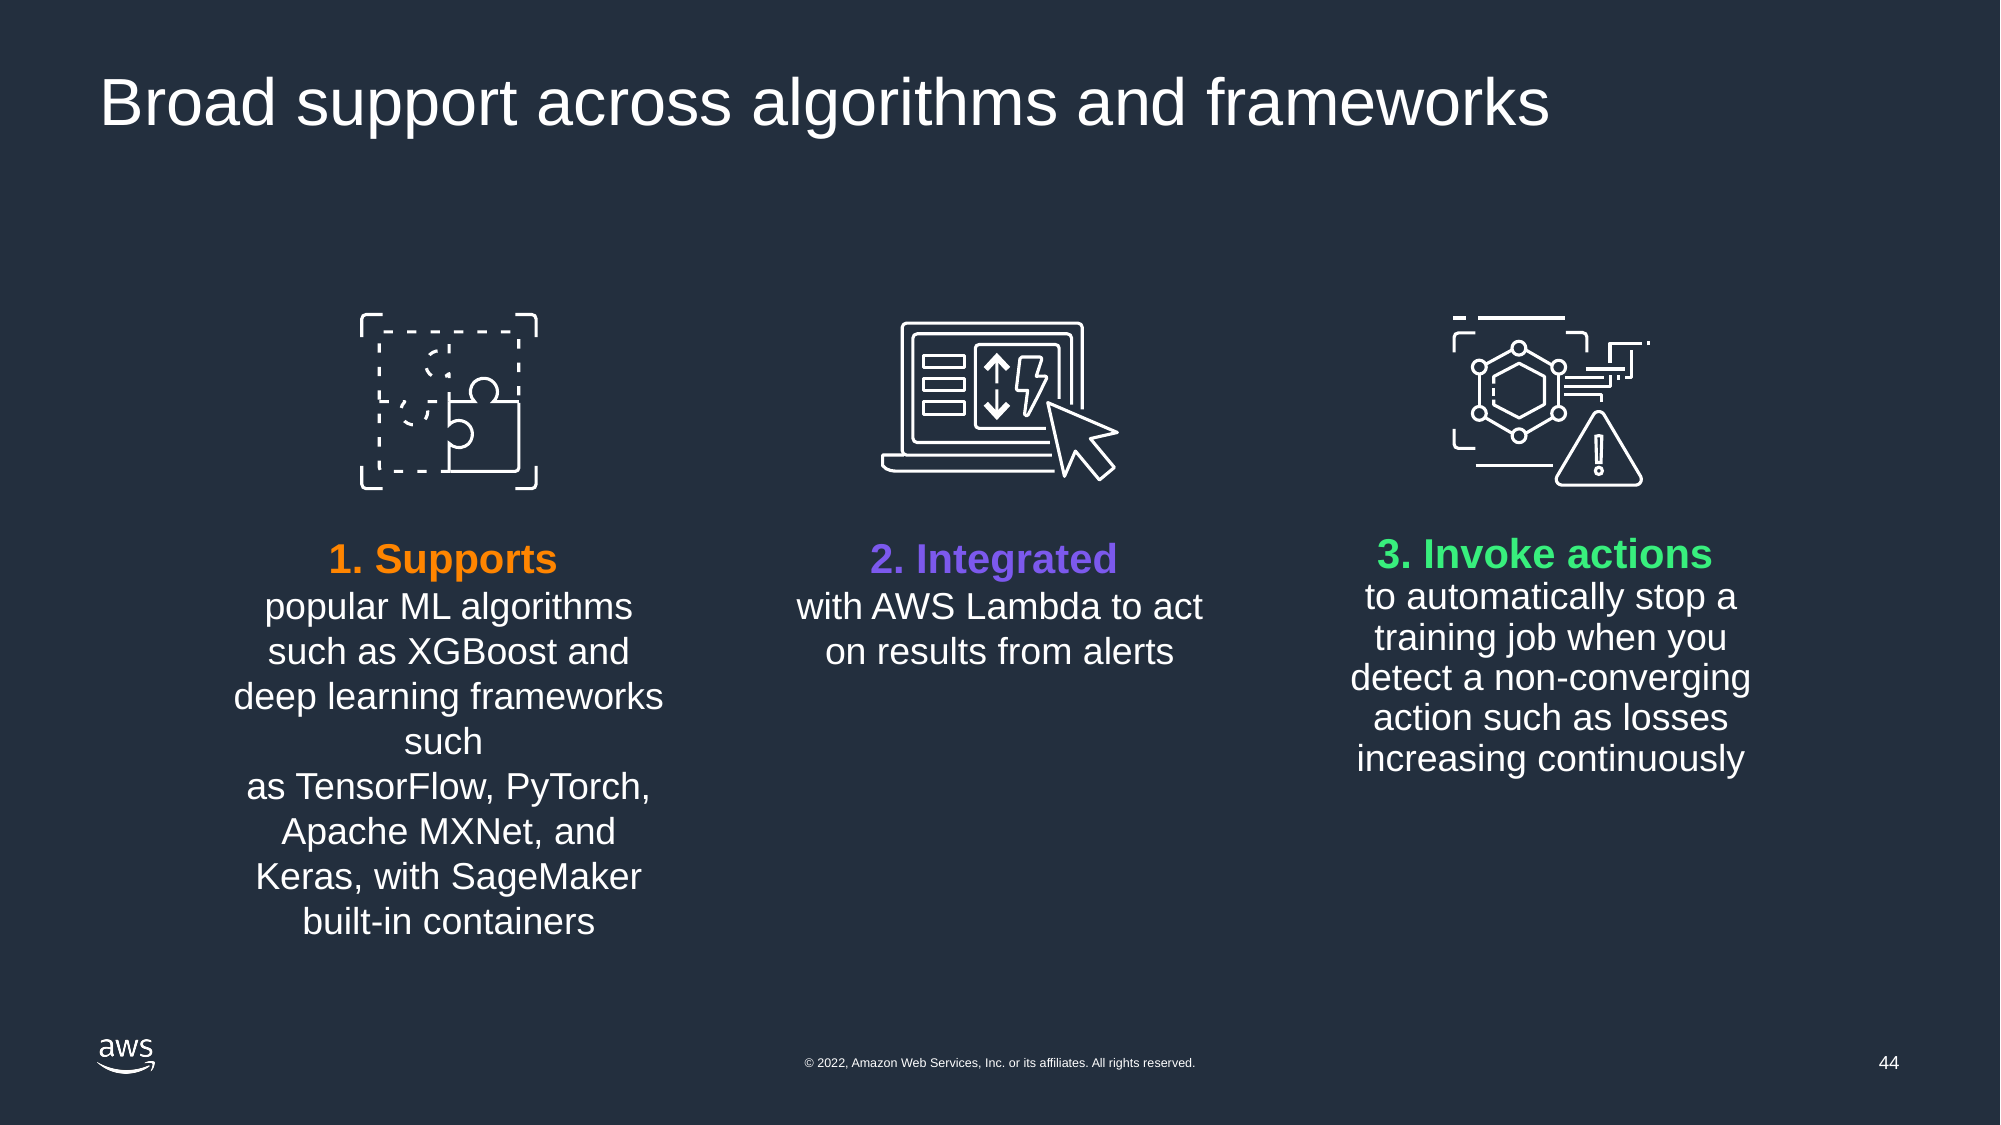

# Broad support across algorithms and frameworks

2. Integrated
with AWS Lambda to act on results from alerts

1. Supports
popular ML algorithms such as XGBoost and deep learning frameworks such
as TensorFlow, PyTorch, Apache MXNet, and Keras, with SageMaker built-in containers

3. Invoke actions
to automatically stop a training job when you detect a non-converging action such as losses increasing continuously
44